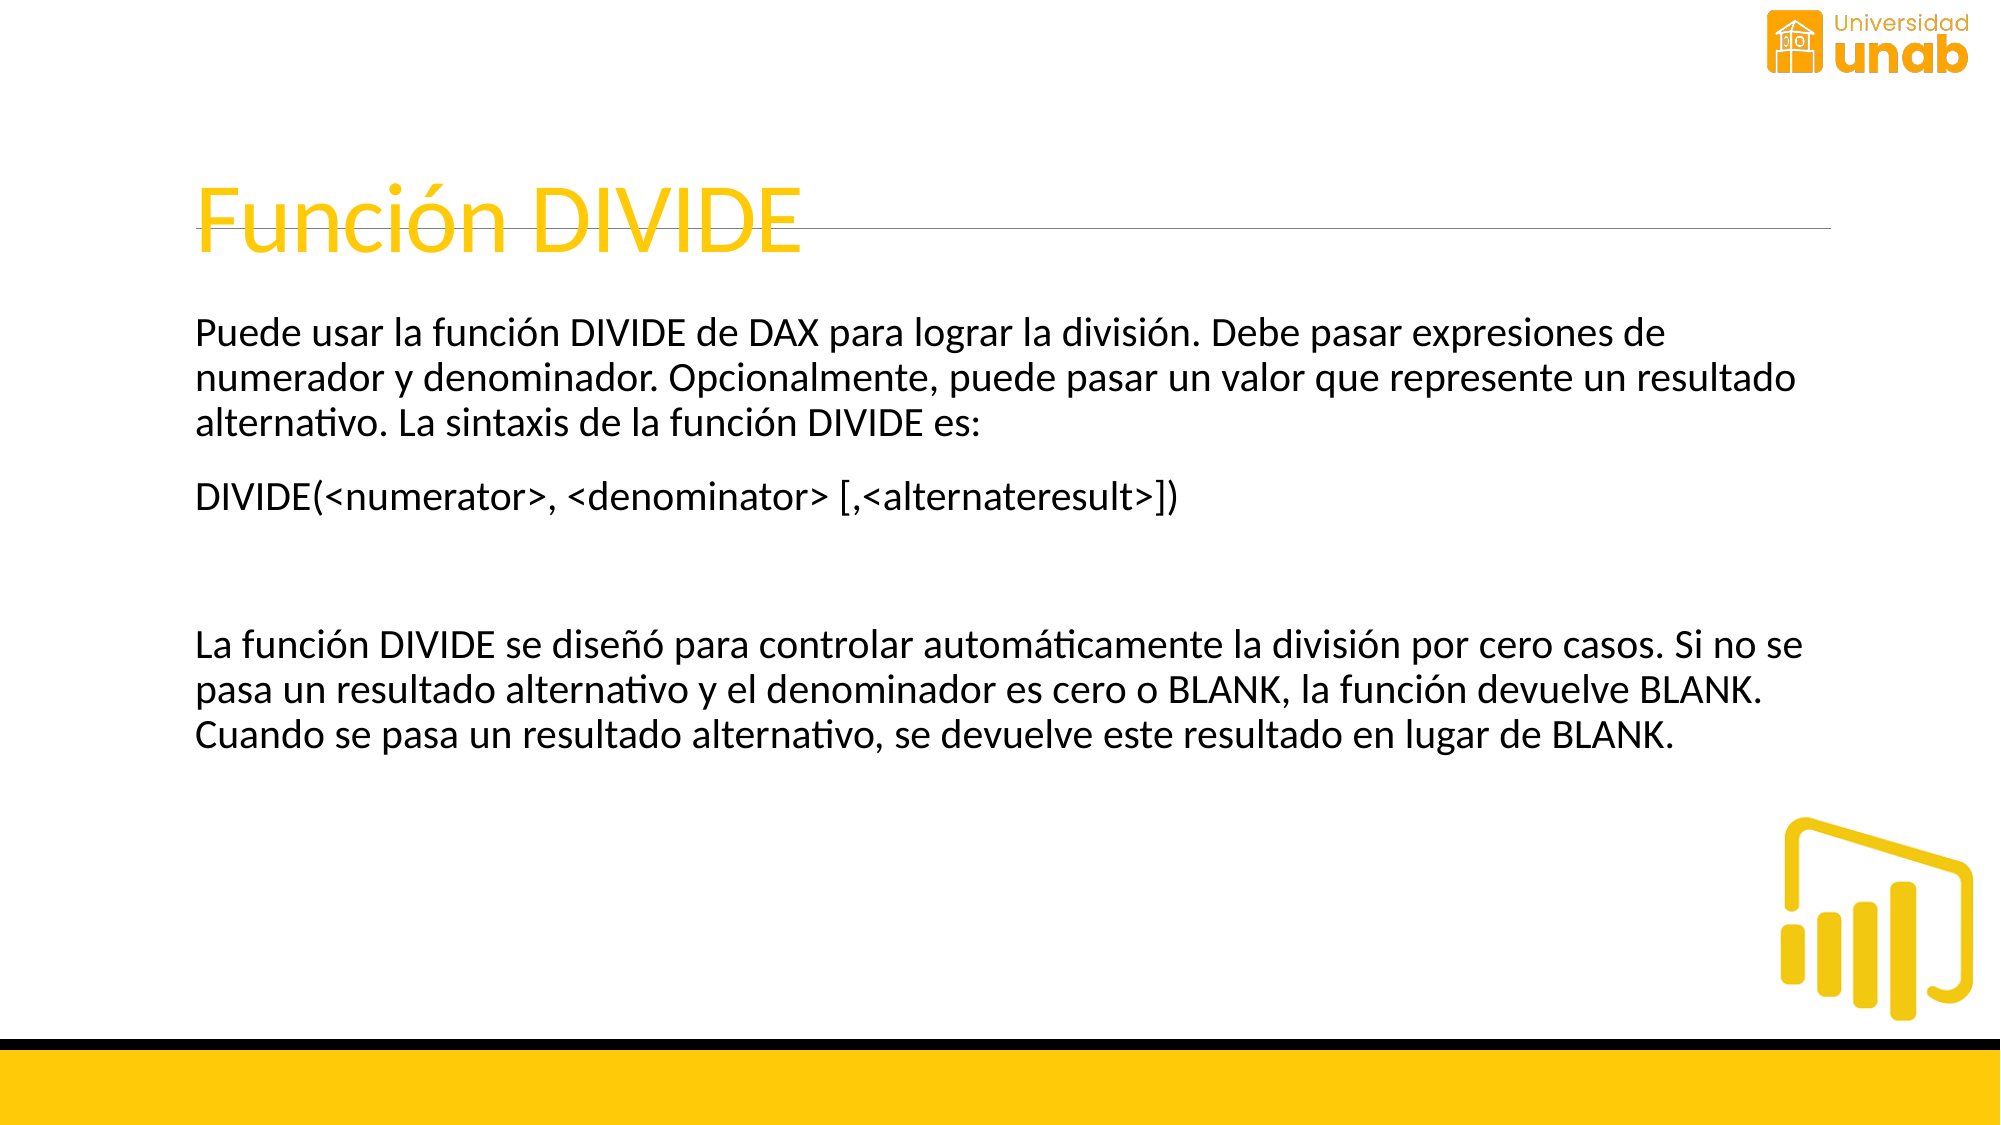

# Función DIVIDE
Puede usar la función DIVIDE de DAX para lograr la división. Debe pasar expresiones de numerador y denominador. Opcionalmente, puede pasar un valor que represente un resultado alternativo. La sintaxis de la función DIVIDE es:
DIVIDE(<numerator>, <denominator> [,<alternateresult>])

La función DIVIDE se diseñó para controlar automáticamente la división por cero casos. Si no se pasa un resultado alternativo y el denominador es cero o BLANK, la función devuelve BLANK. Cuando se pasa un resultado alternativo, se devuelve este resultado en lugar de BLANK.